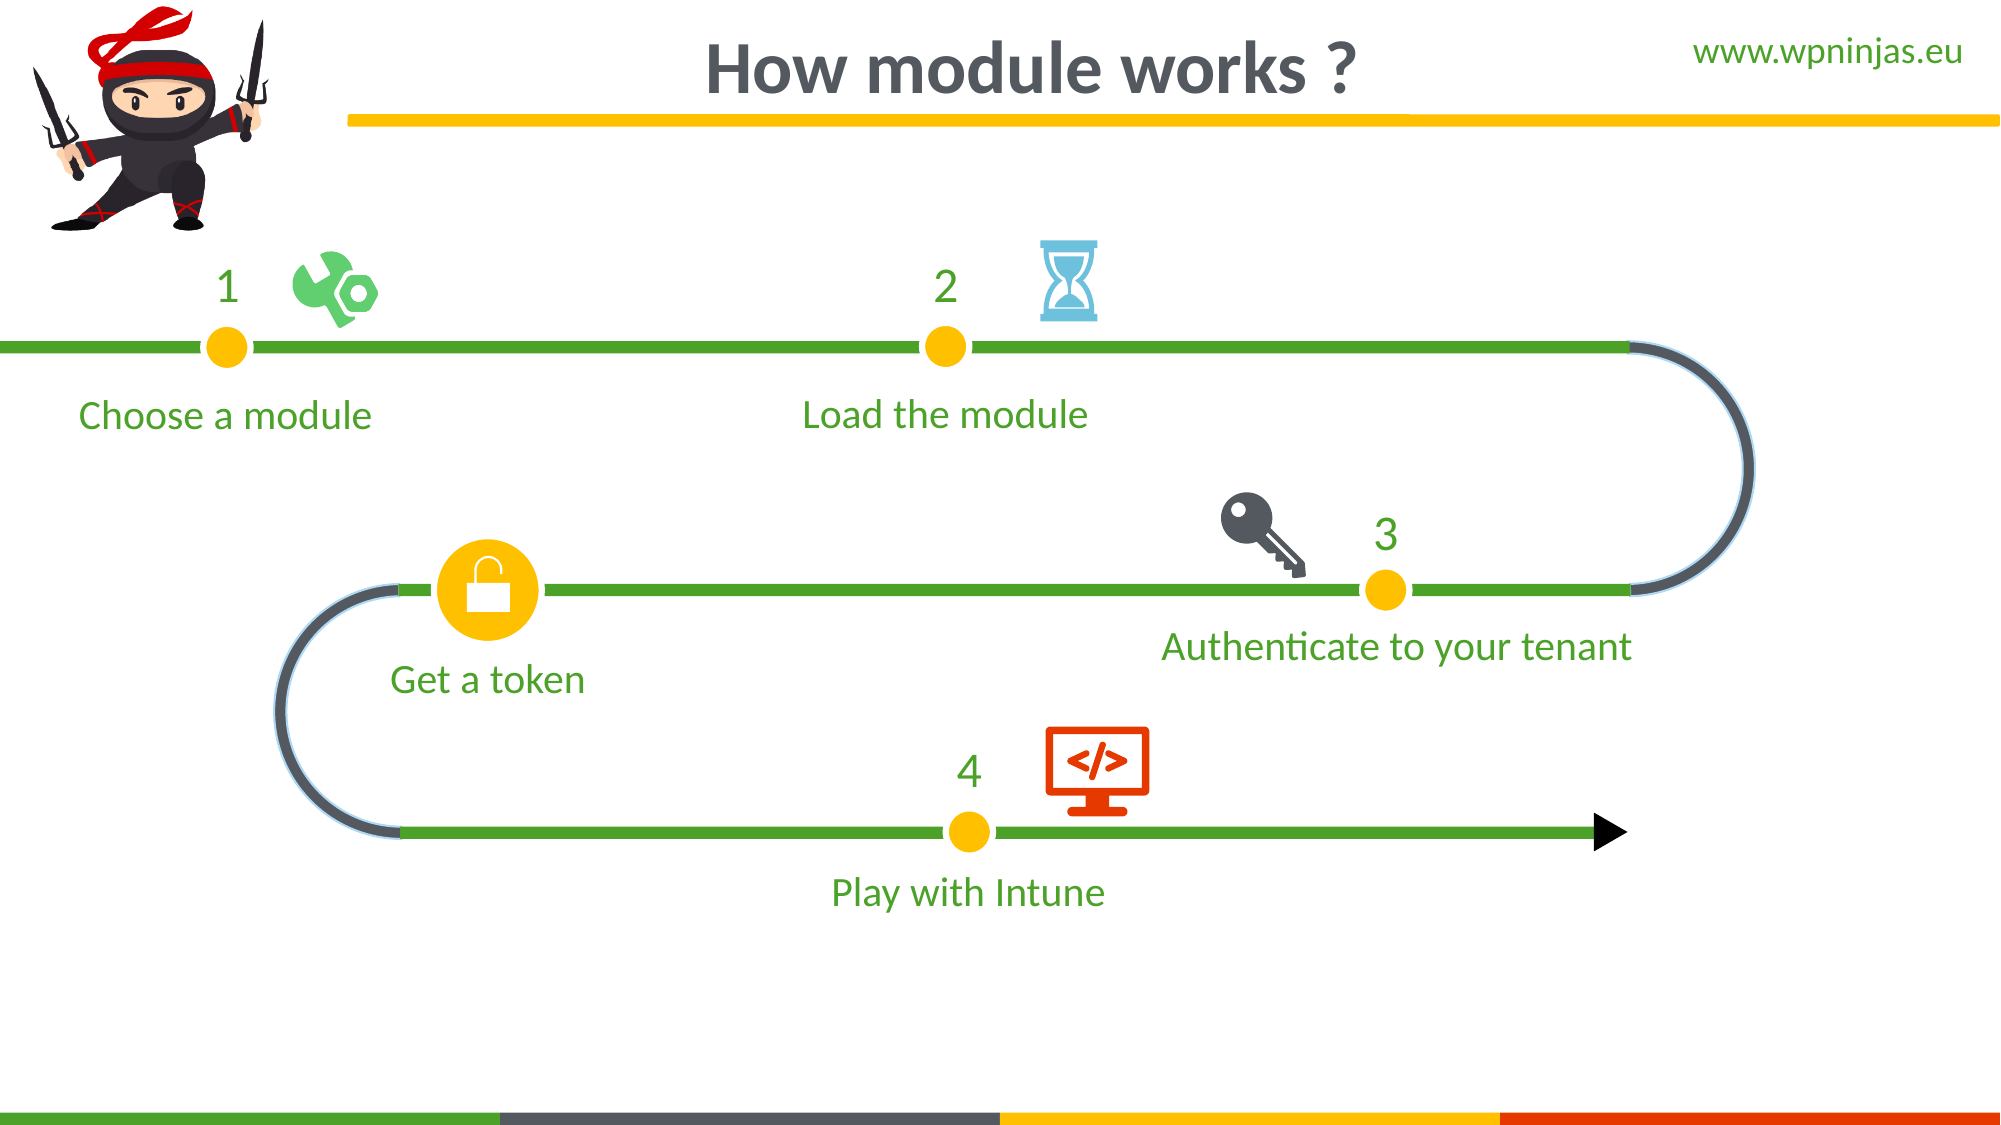

How module works ?

Load the module
Choose a module

Authenticate to your tenant
Get a token

Play with Intune